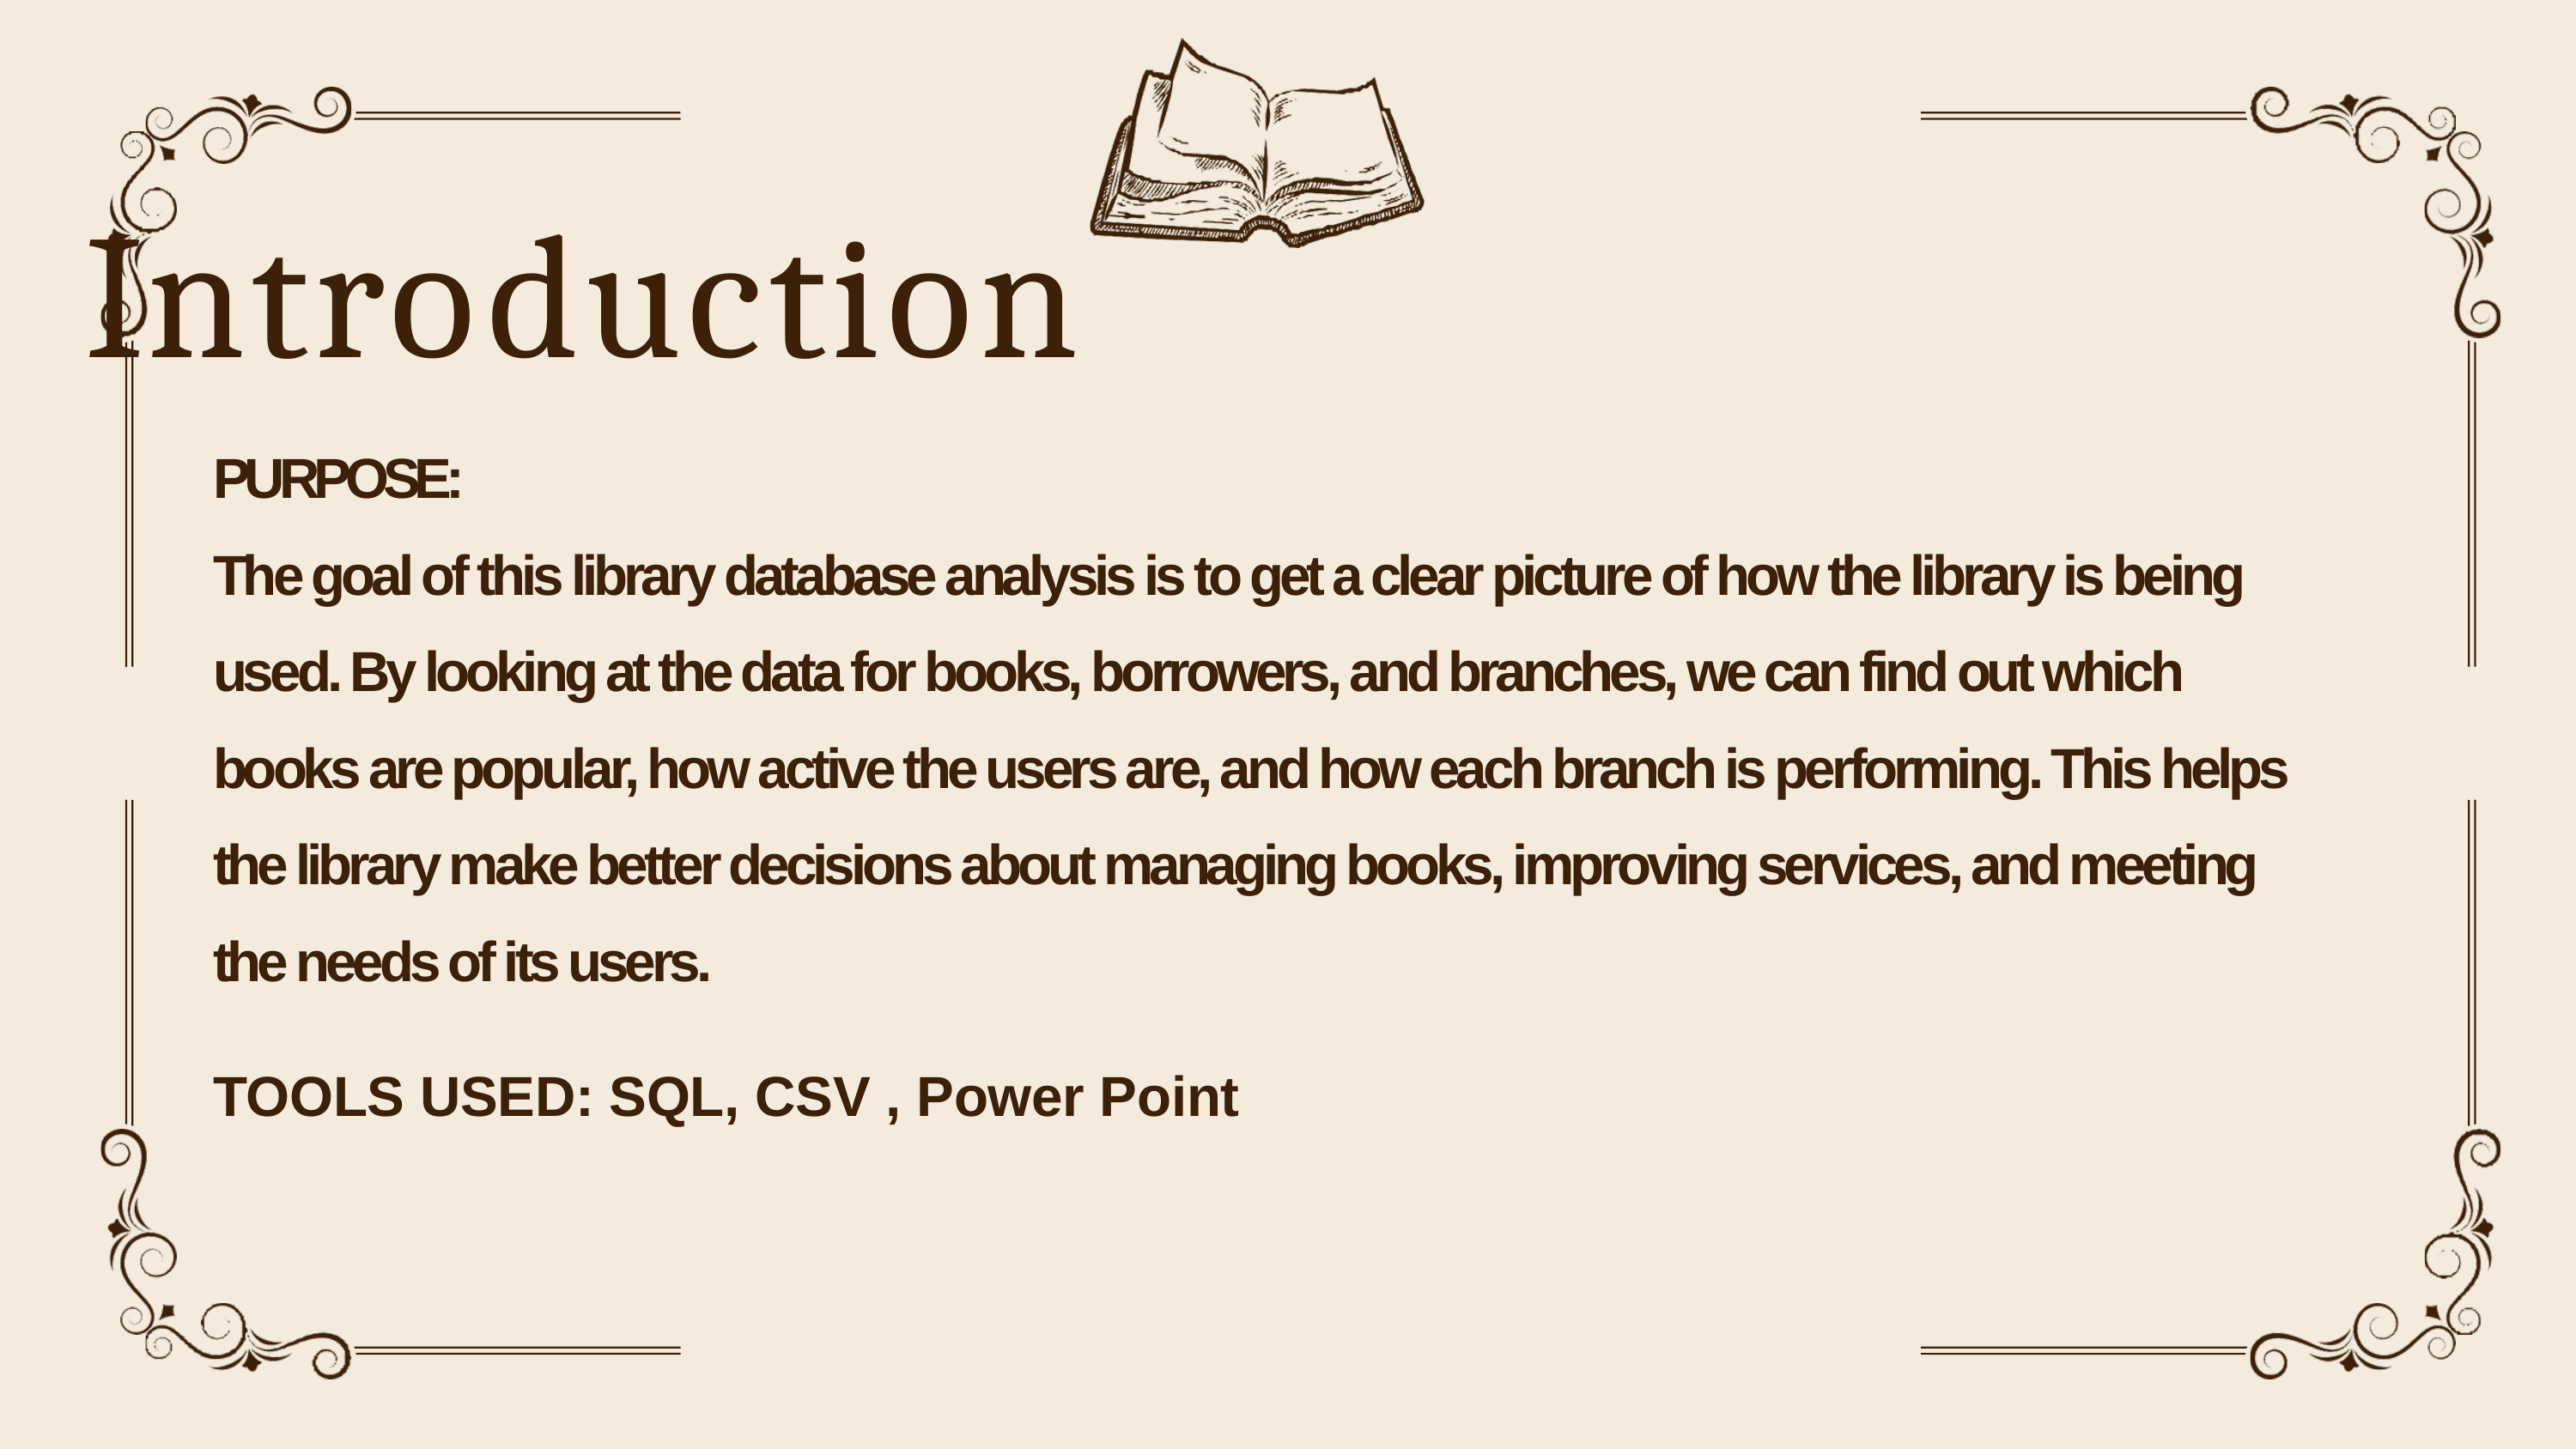

Introduction

PURPOSE:
The goal of this library database analysis is to get a clear picture of how the library is being used. By looking at the data for books, borrowers, and branches, we can find out which books are popular, how active the users are, and how each branch is performing. This helps the library make better decisions about managing books, improving services, and meeting the needs of its users.

TOOLS USED: SQL, CSV , Power Point